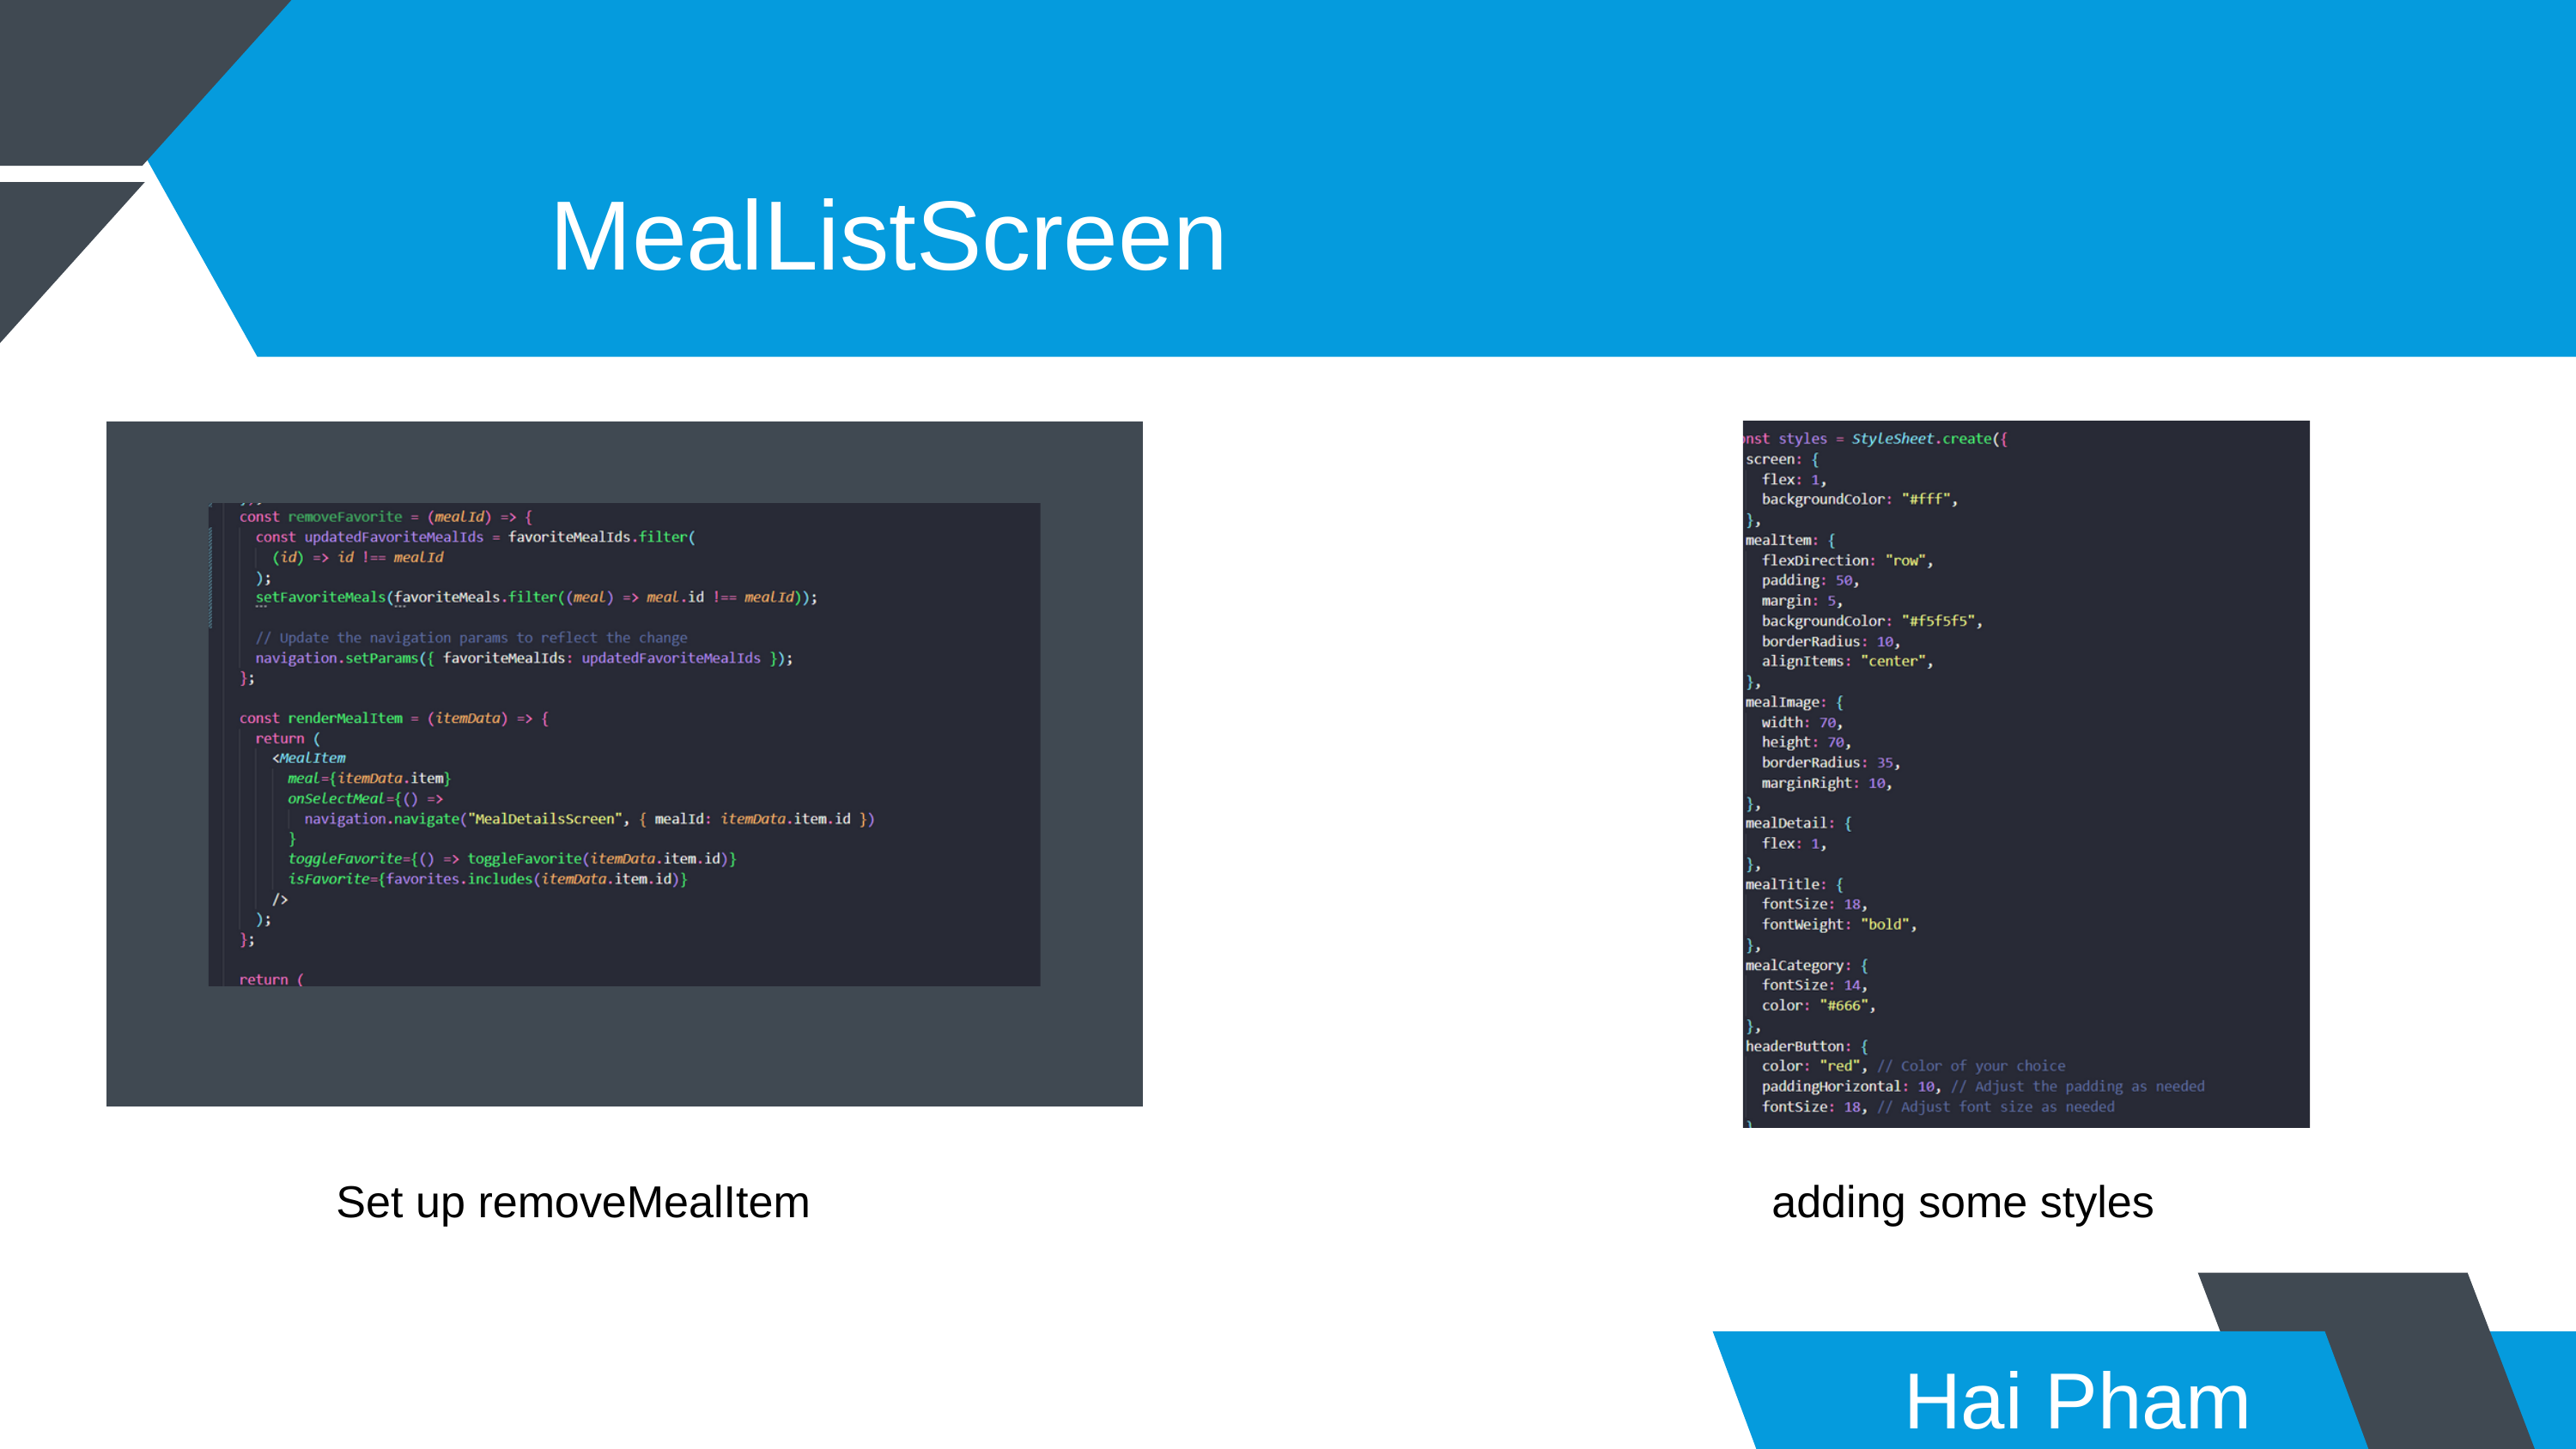

MealListScreen

Set up removeMealItem
adding some styles

Hai Pham